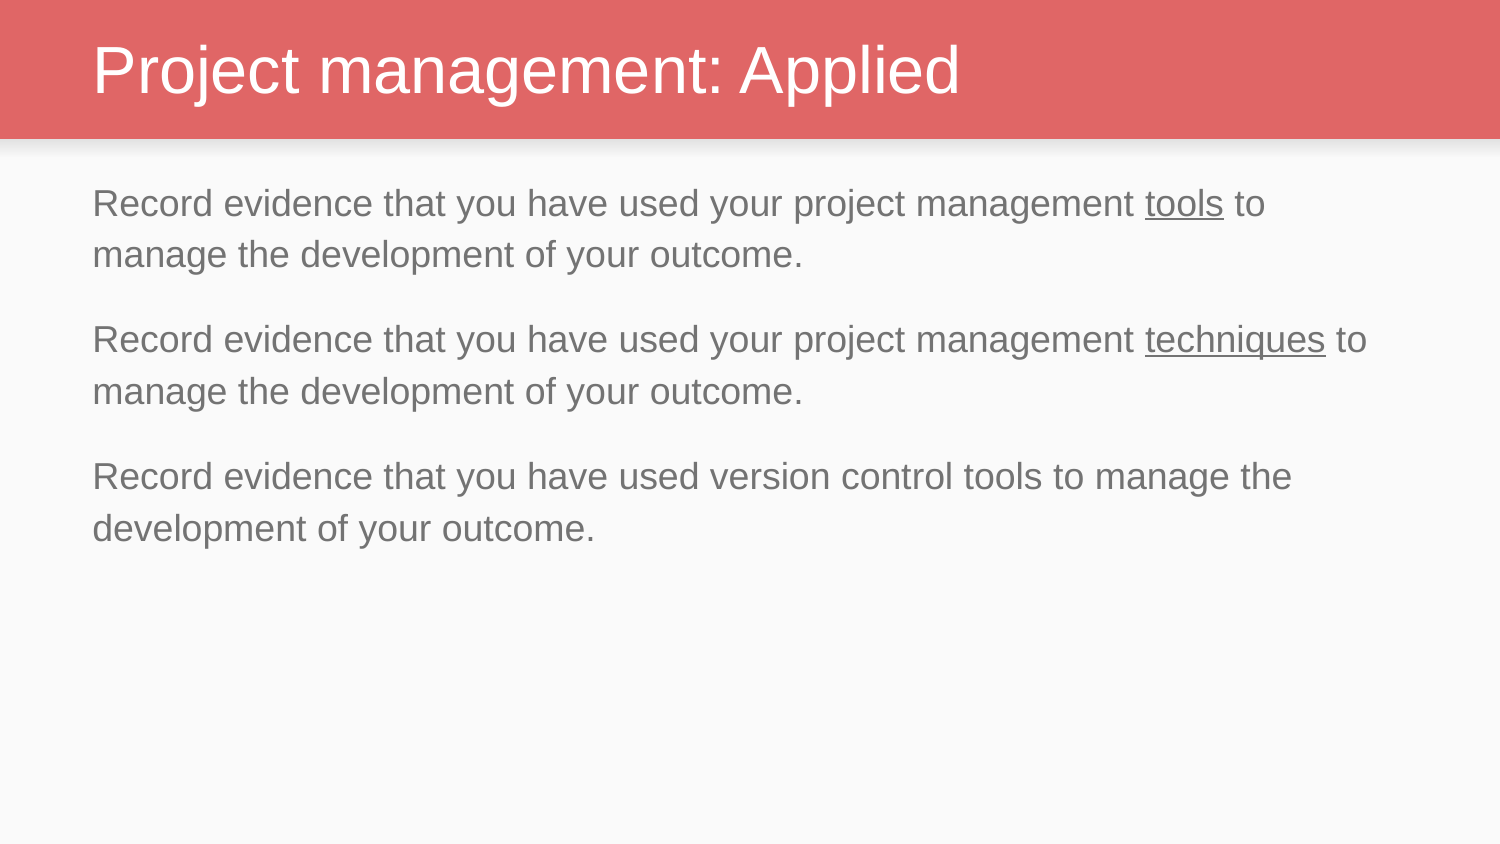

# Project management: Applied
Record evidence that you have used your project management tools to manage the development of your outcome.
Record evidence that you have used your project management techniques to manage the development of your outcome.
Record evidence that you have used version control tools to manage the development of your outcome.